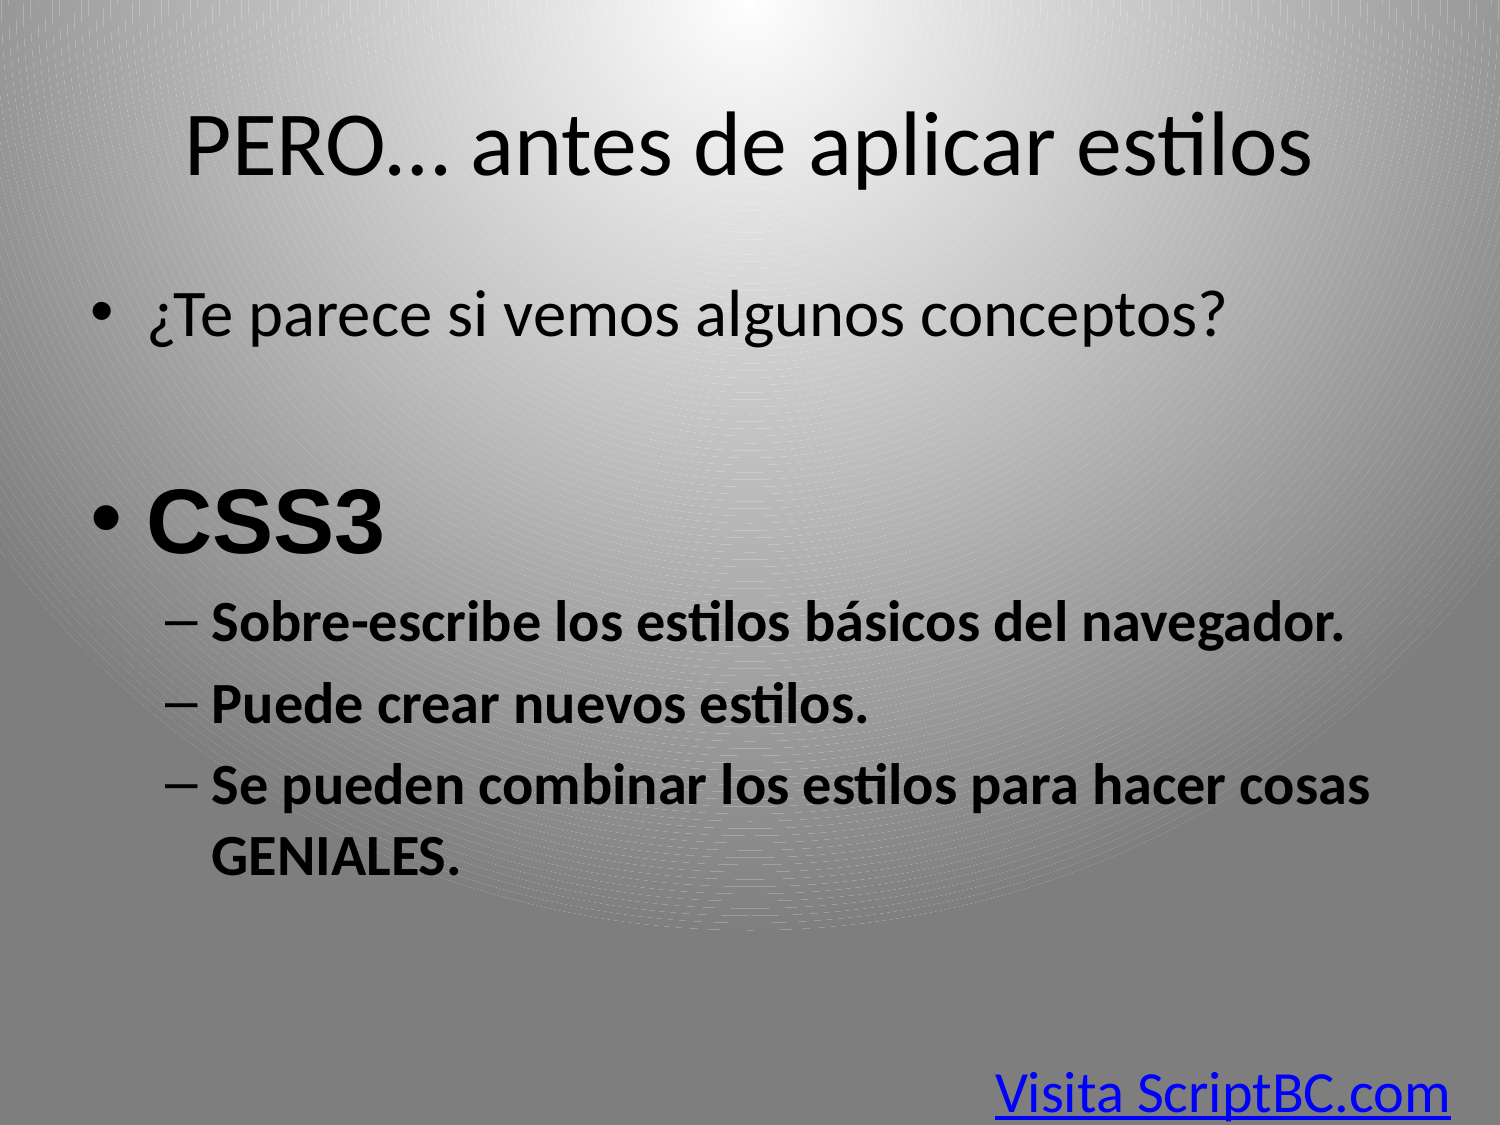

# PERO… antes de aplicar estilos
¿Te parece si vemos algunos conceptos?

CSS3
Sobre-escribe los estilos básicos del navegador.
Puede crear nuevos estilos.
Se pueden combinar los estilos para hacer cosas GENIALES.

Visita ScriptBC.com